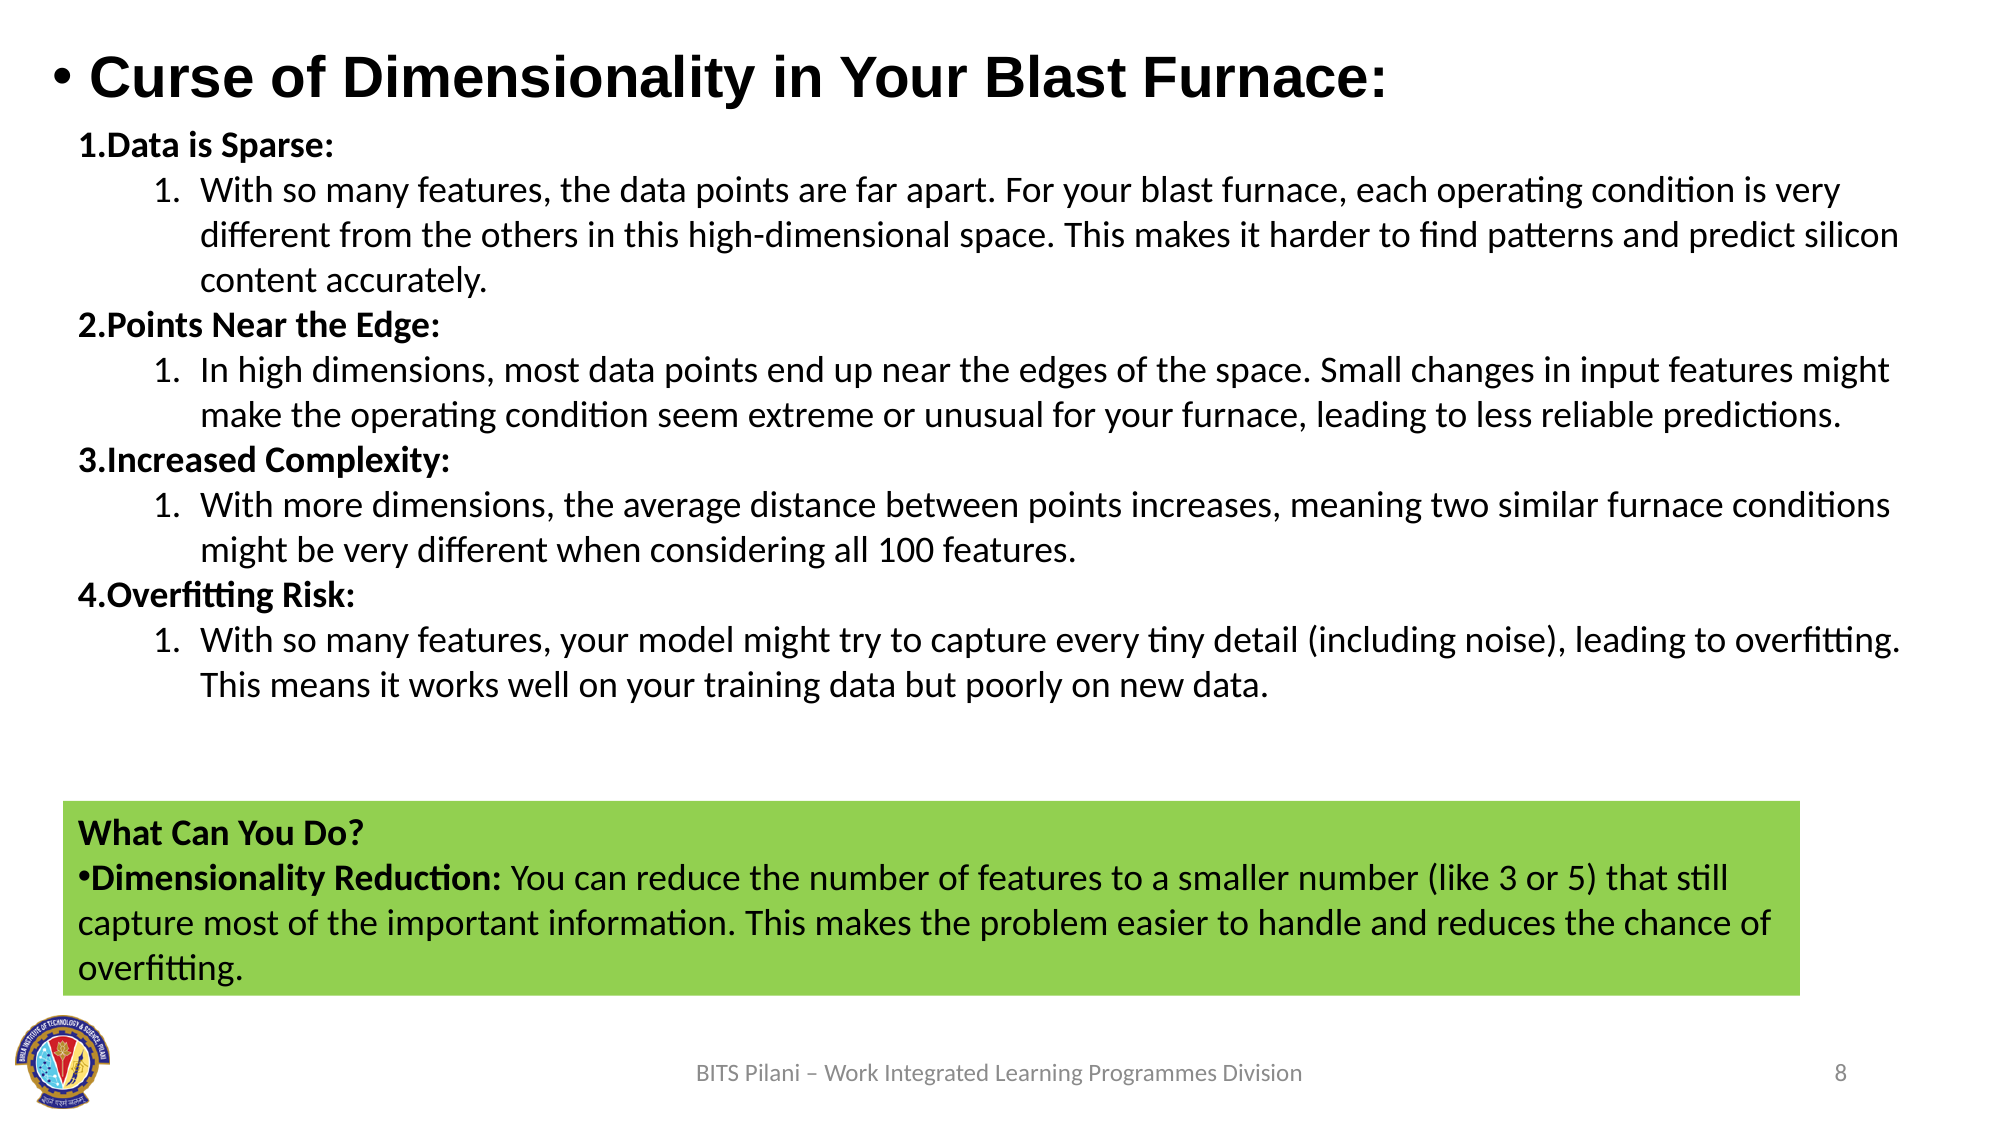

Curse of Dimensionality in Your Blast Furnace:
Data is Sparse:
With so many features, the data points are far apart. For your blast furnace, each operating condition is very different from the others in this high-dimensional space. This makes it harder to find patterns and predict silicon content accurately.
Points Near the Edge:
In high dimensions, most data points end up near the edges of the space. Small changes in input features might make the operating condition seem extreme or unusual for your furnace, leading to less reliable predictions.
Increased Complexity:
With more dimensions, the average distance between points increases, meaning two similar furnace conditions might be very different when considering all 100 features.
Overfitting Risk:
With so many features, your model might try to capture every tiny detail (including noise), leading to overfitting. This means it works well on your training data but poorly on new data.
What Can You Do?
Dimensionality Reduction: You can reduce the number of features to a smaller number (like 3 or 5) that still capture most of the important information. This makes the problem easier to handle and reduces the chance of overfitting.